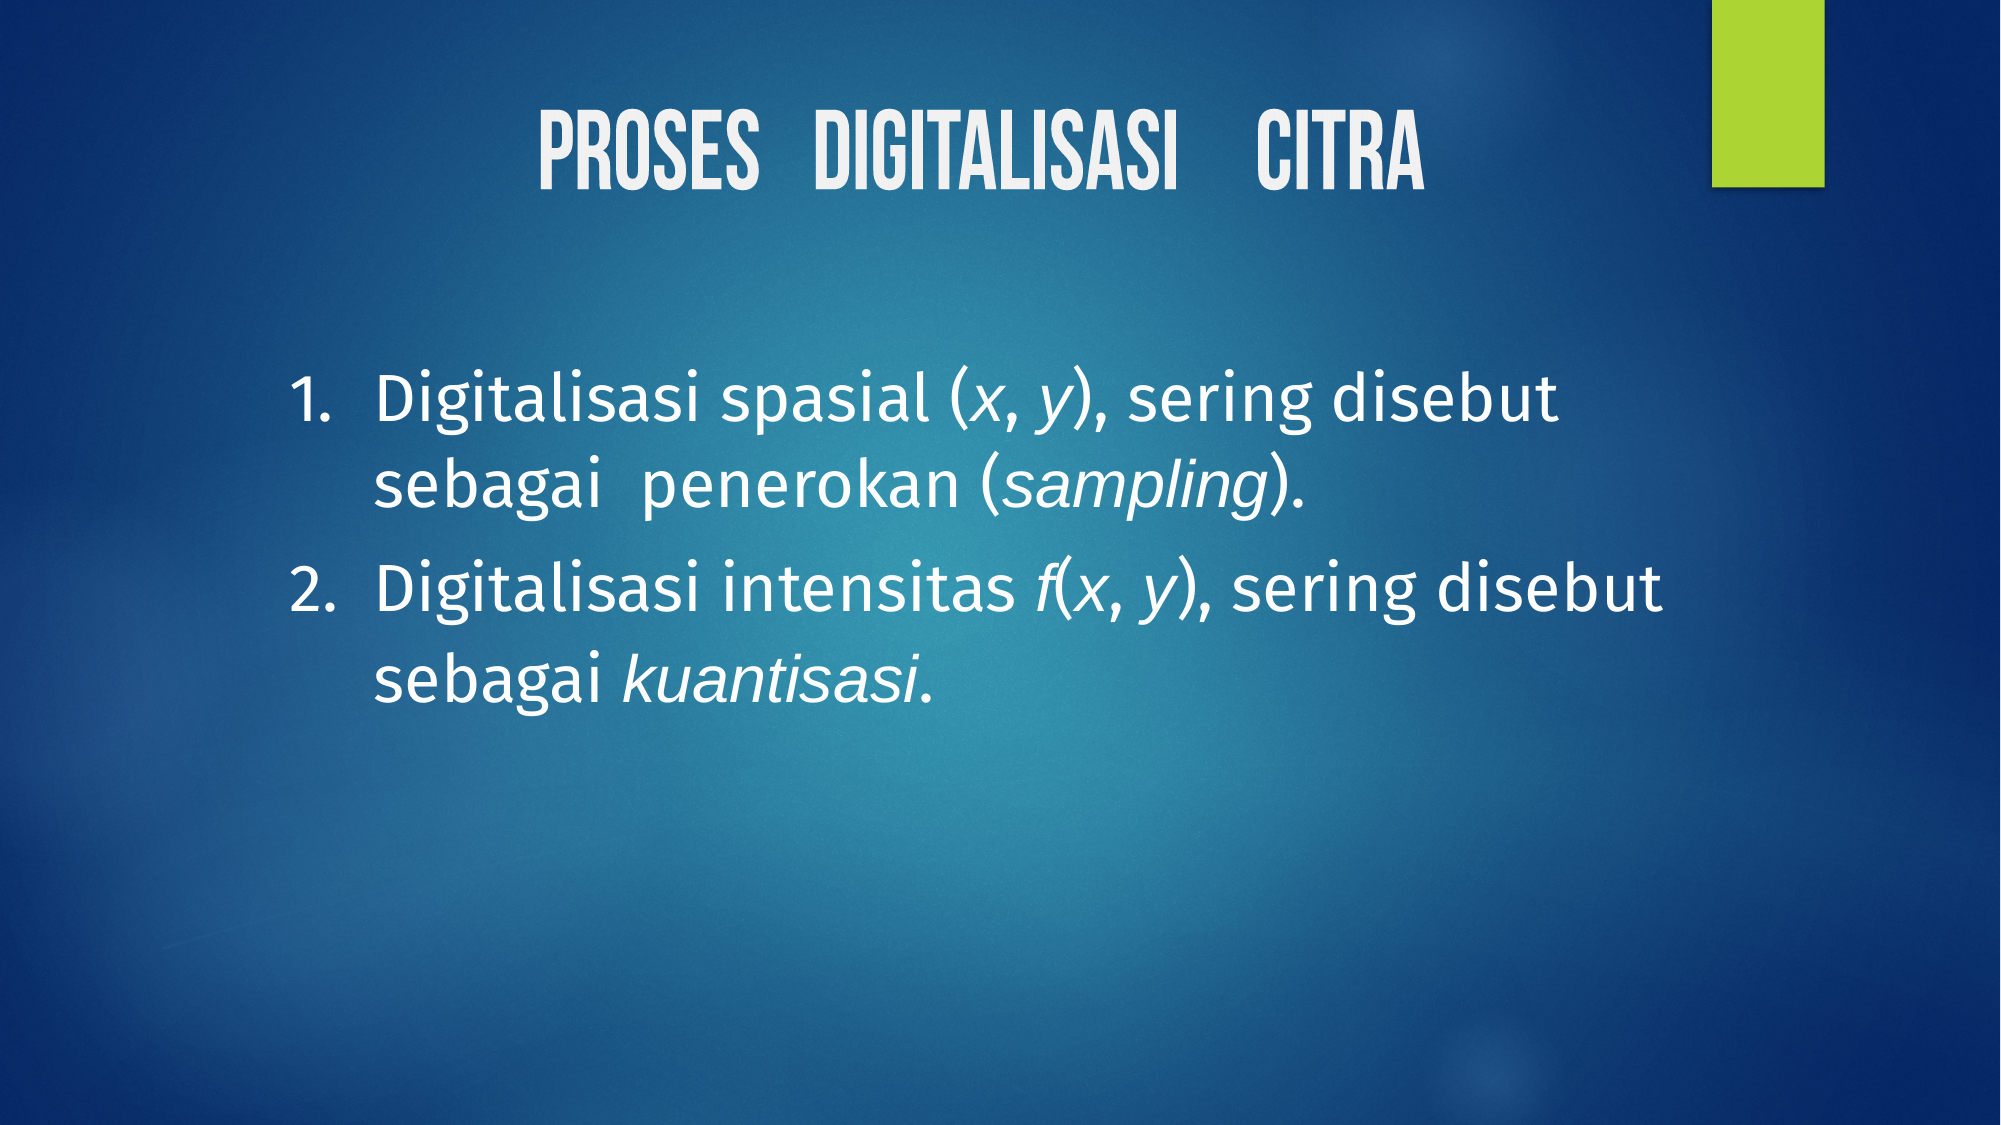

Digitalisasi spasial (x, y), sering disebut sebagai  penerokan (sampling).
Digitalisasi intensitas f(x, y), sering disebut sebagai kuantisasi.